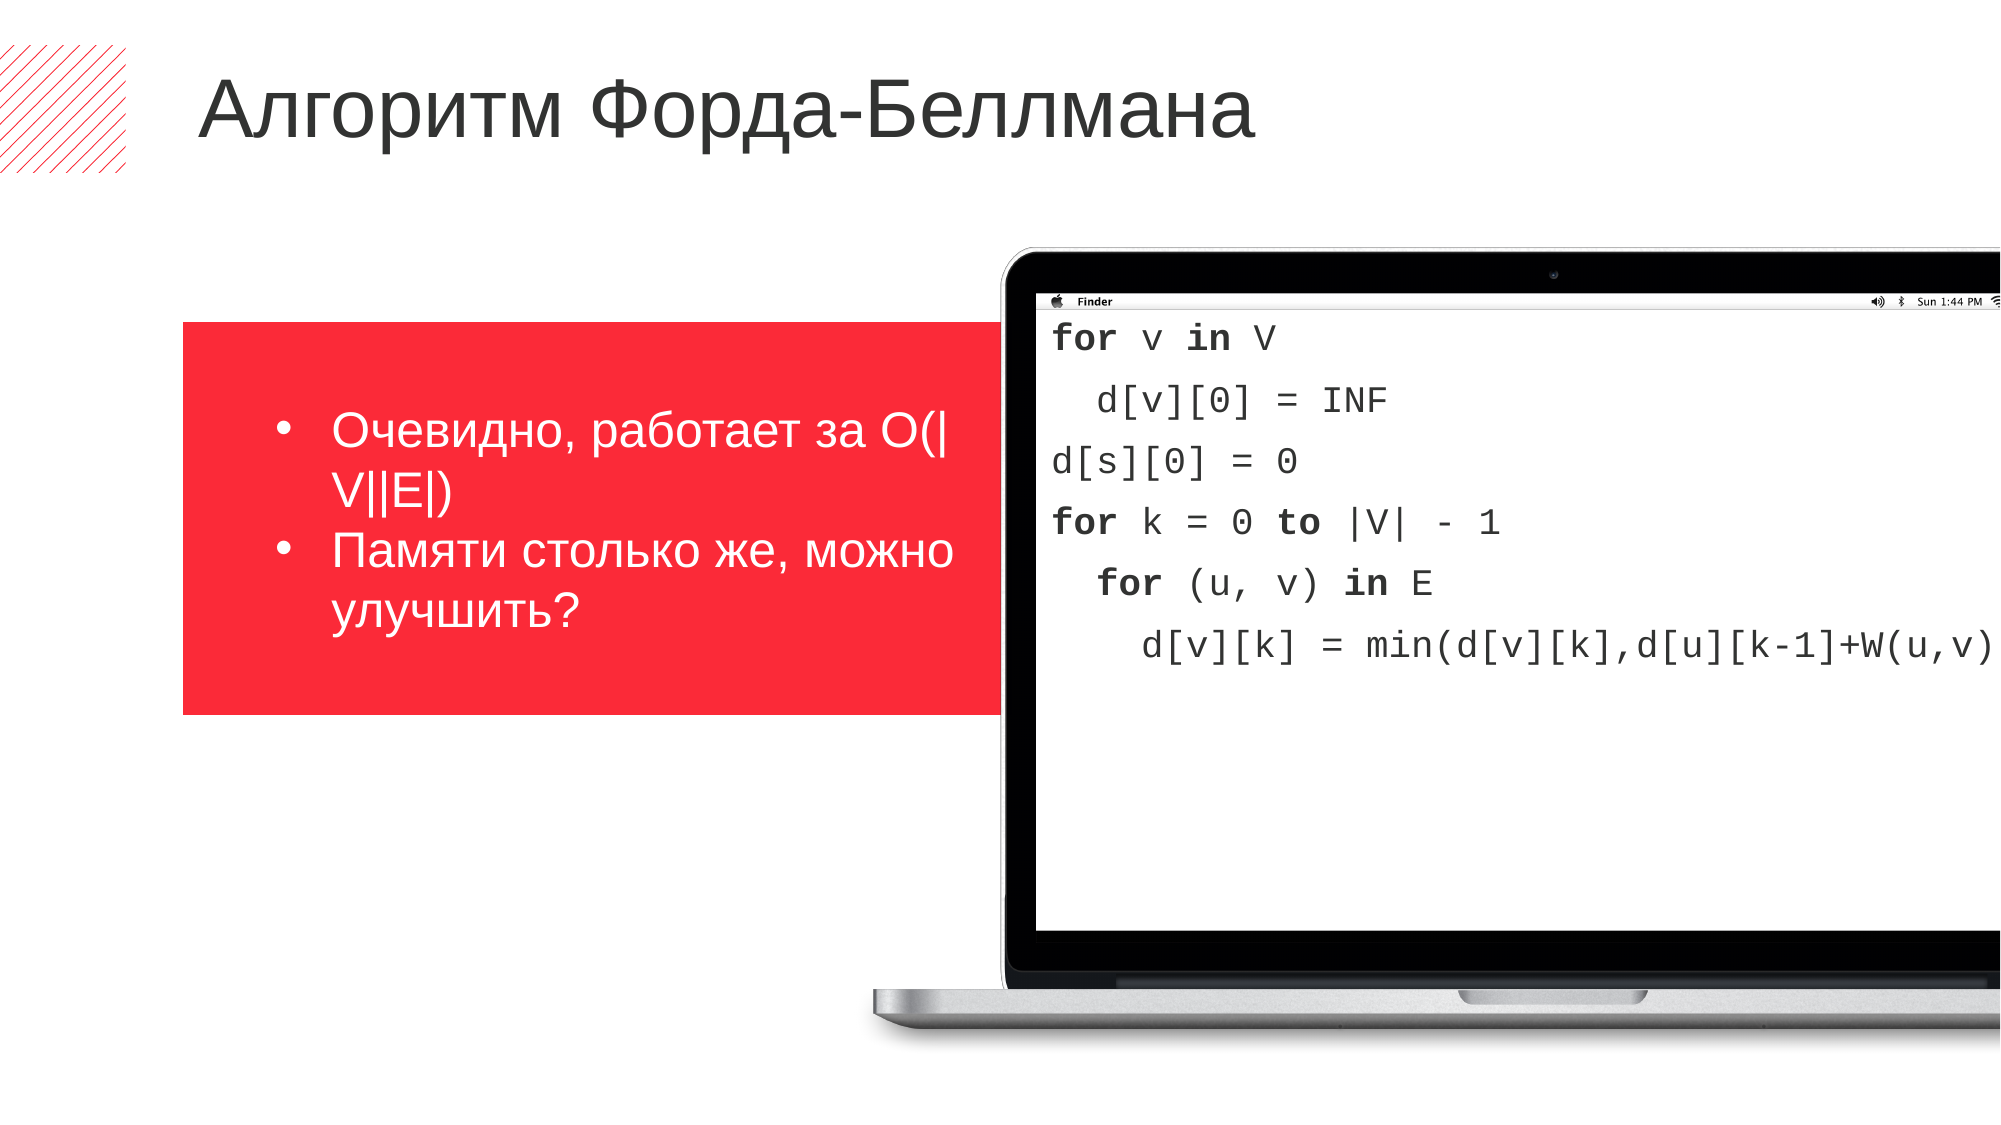

Алгоритм Форда-Беллмана
for v in V
  d[v][0] = INF
d[s][0] = 0
for k = 0 to |V| - 1
  for (u, v) in E
    d[v][k] = min(d[v][k],d[u][k-1]+W(u,v))

Очевидно, работает за O(|V||E|)
Памяти столько же, можно улучшить?